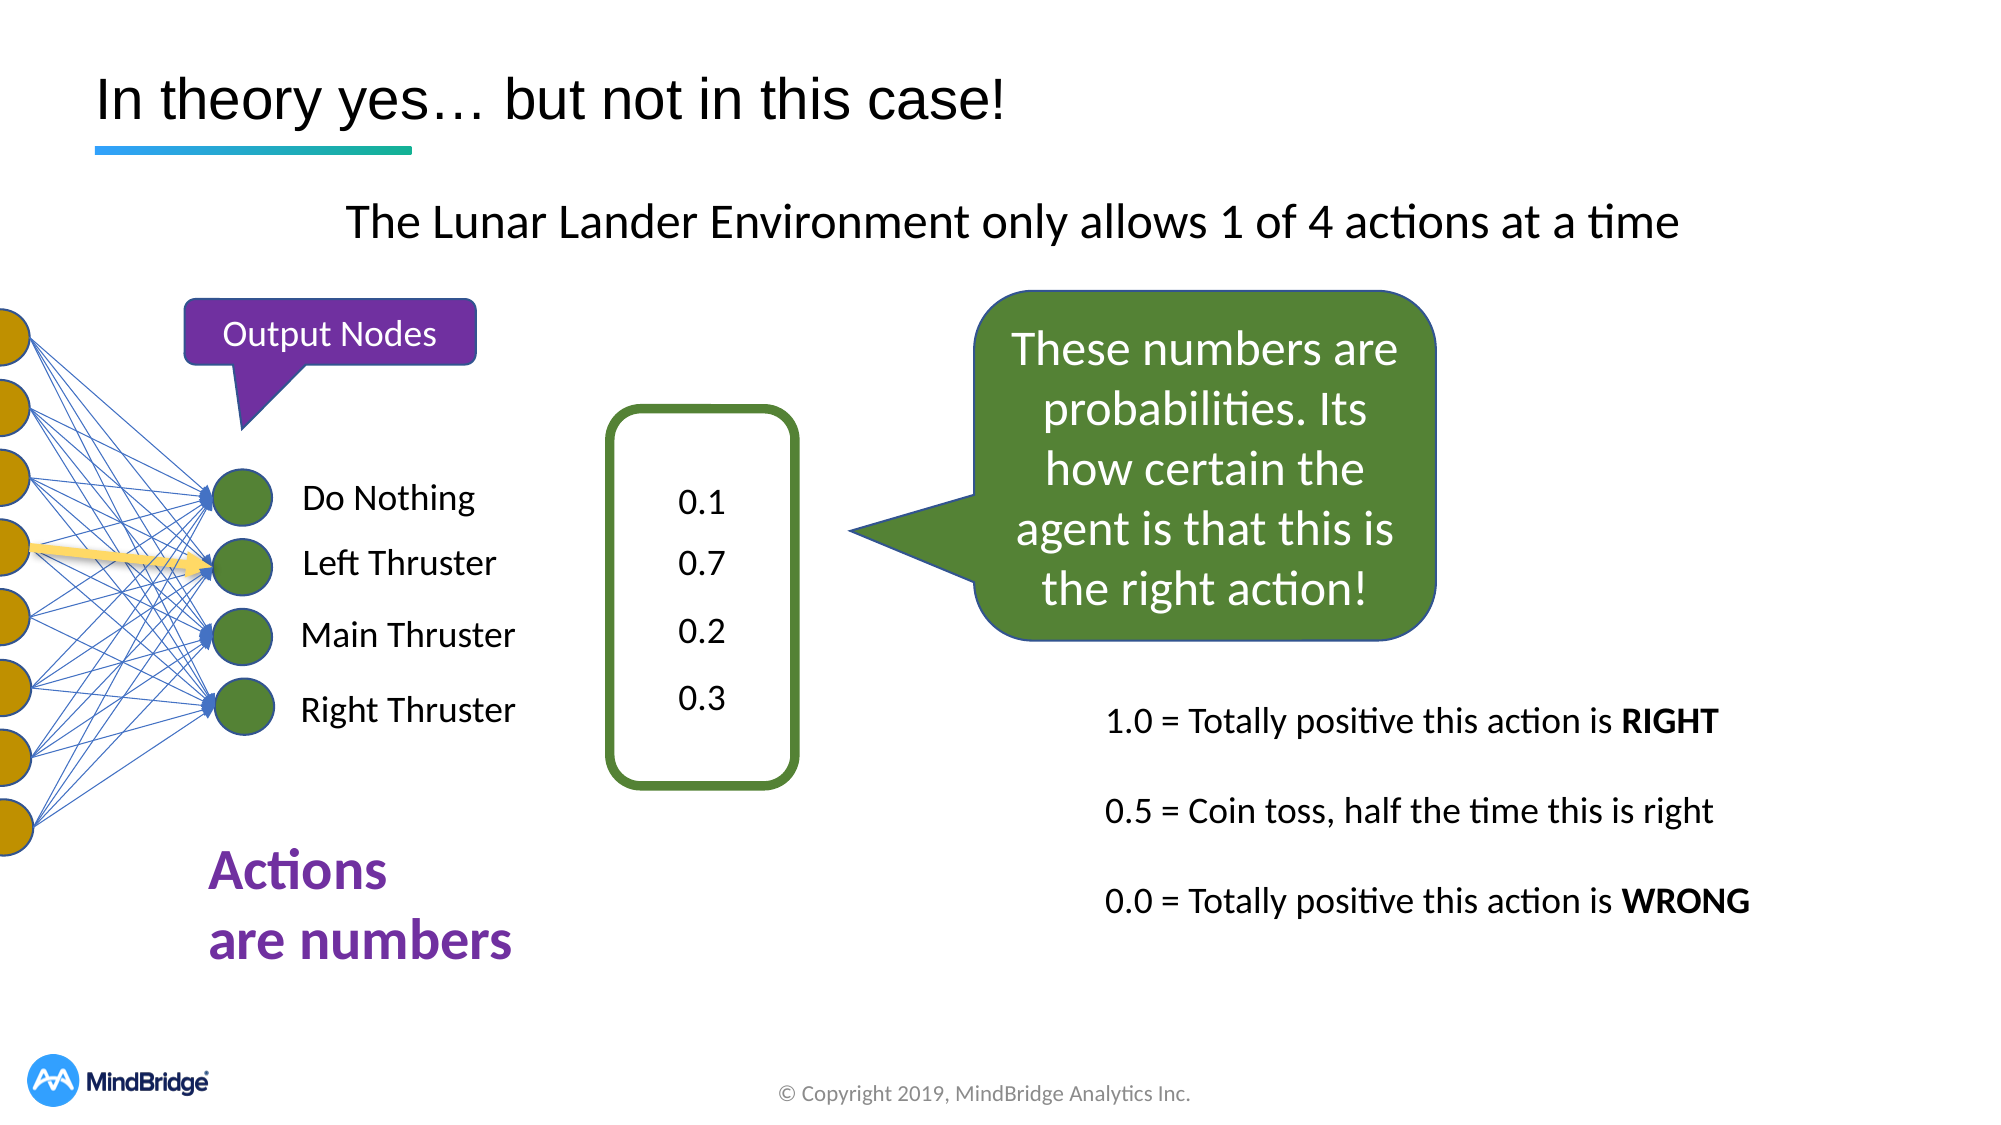

In theory yes… but not in this case!
The Lunar Lander Environment only allows 1 of 4 actions at a time
These numbers are probabilities. Its how certain the agent is that this is the right action!
Output Nodes

Do Nothing

0.1

0.7
Left Thruster

0.2
Main Thruster

0.3
Right Thruster

1.0 = Totally positive this action is RIGHT

0.5 = Coin toss, half the time this is right

0.0 = Totally positive this action is WRONG

Actions
are numbers